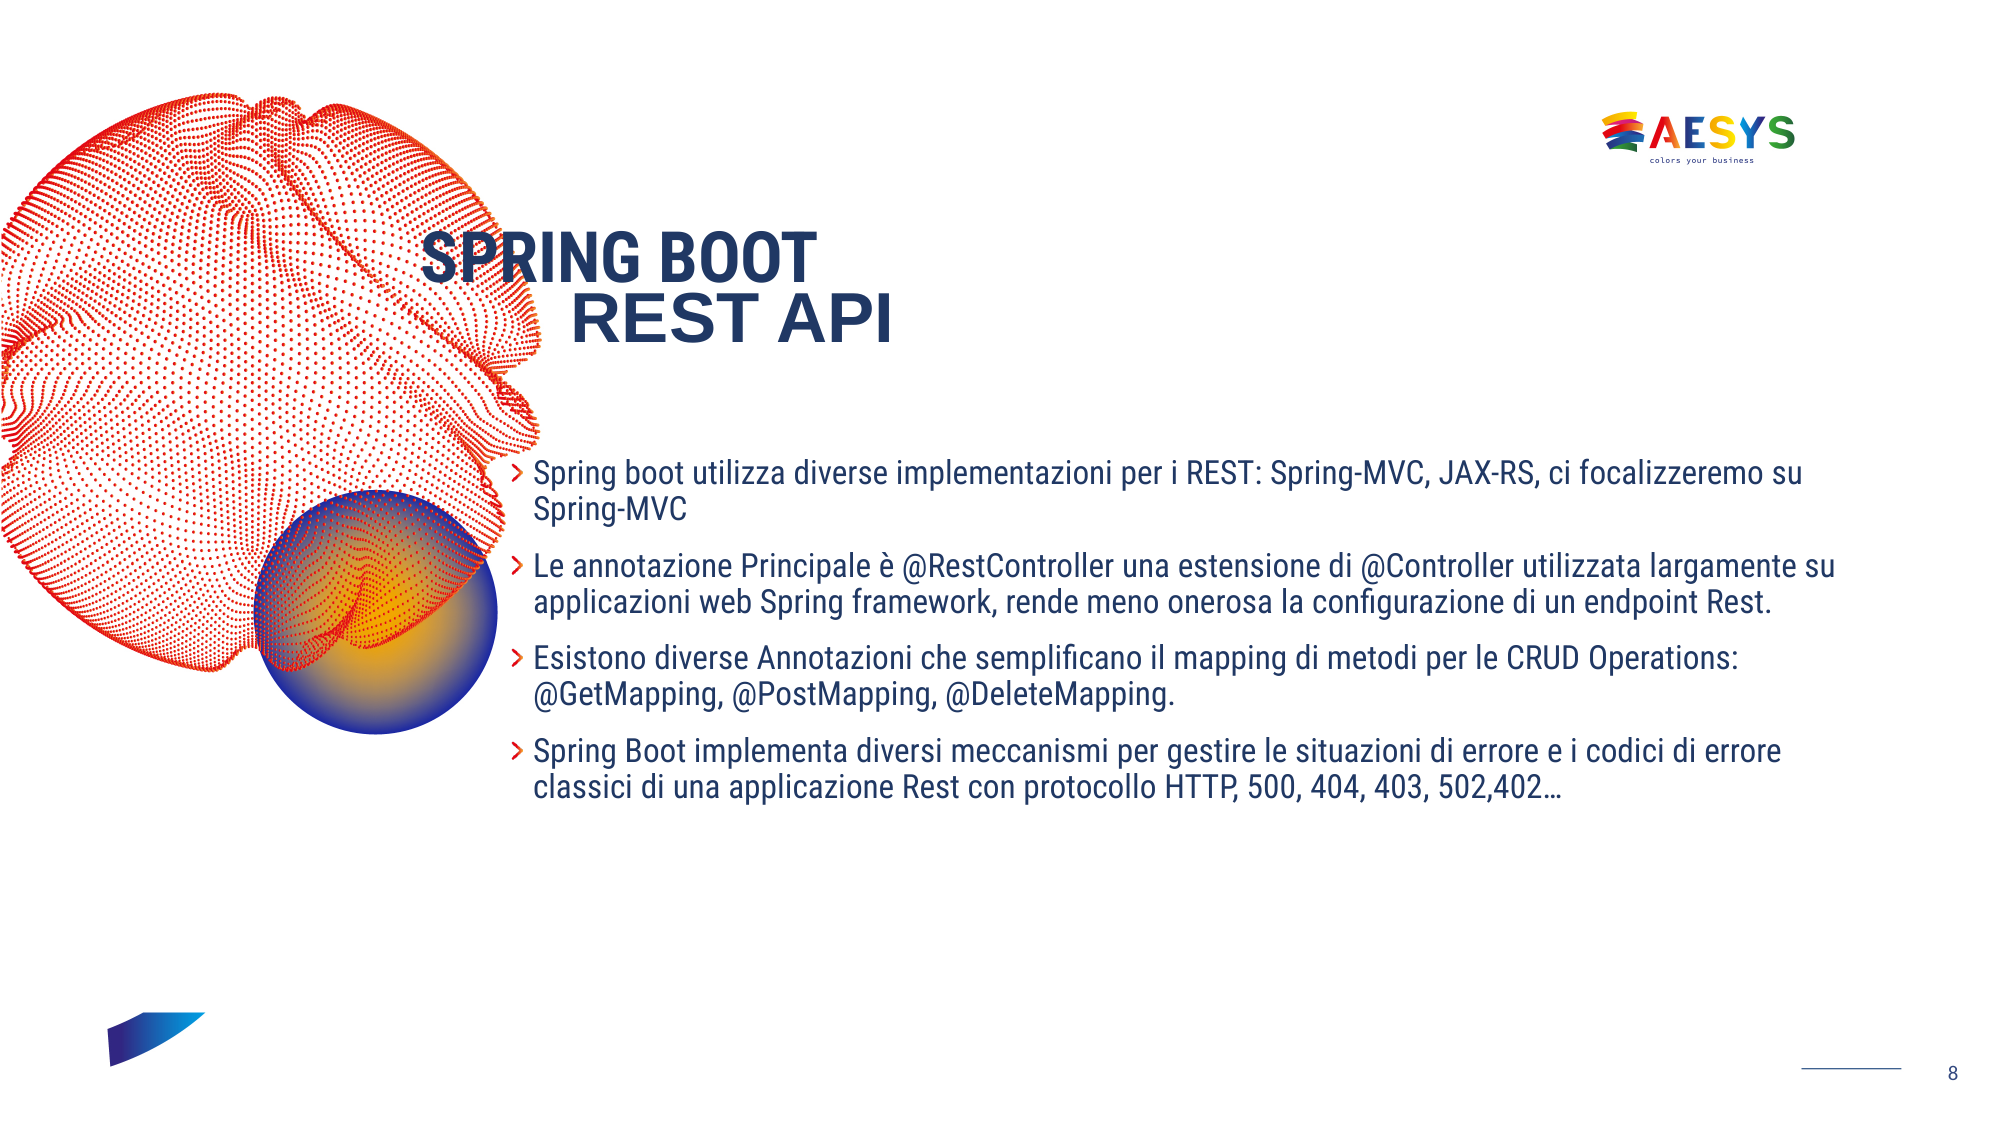

# SPRING BOOT REST API
Spring boot utilizza diverse implementazioni per i REST: Spring-MVC, JAX-RS, ci focalizzeremo su Spring-MVC
Le annotazione Principale è @RestController una estensione di @Controller utilizzata largamente su applicazioni web Spring framework, rende meno onerosa la configurazione di un endpoint Rest.
Esistono diverse Annotazioni che semplificano il mapping di metodi per le CRUD Operations: @GetMapping, @PostMapping, @DeleteMapping.
Spring Boot implementa diversi meccanismi per gestire le situazioni di errore e i codici di errore classici di una applicazione Rest con protocollo HTTP, 500, 404, 403, 502,402…

8